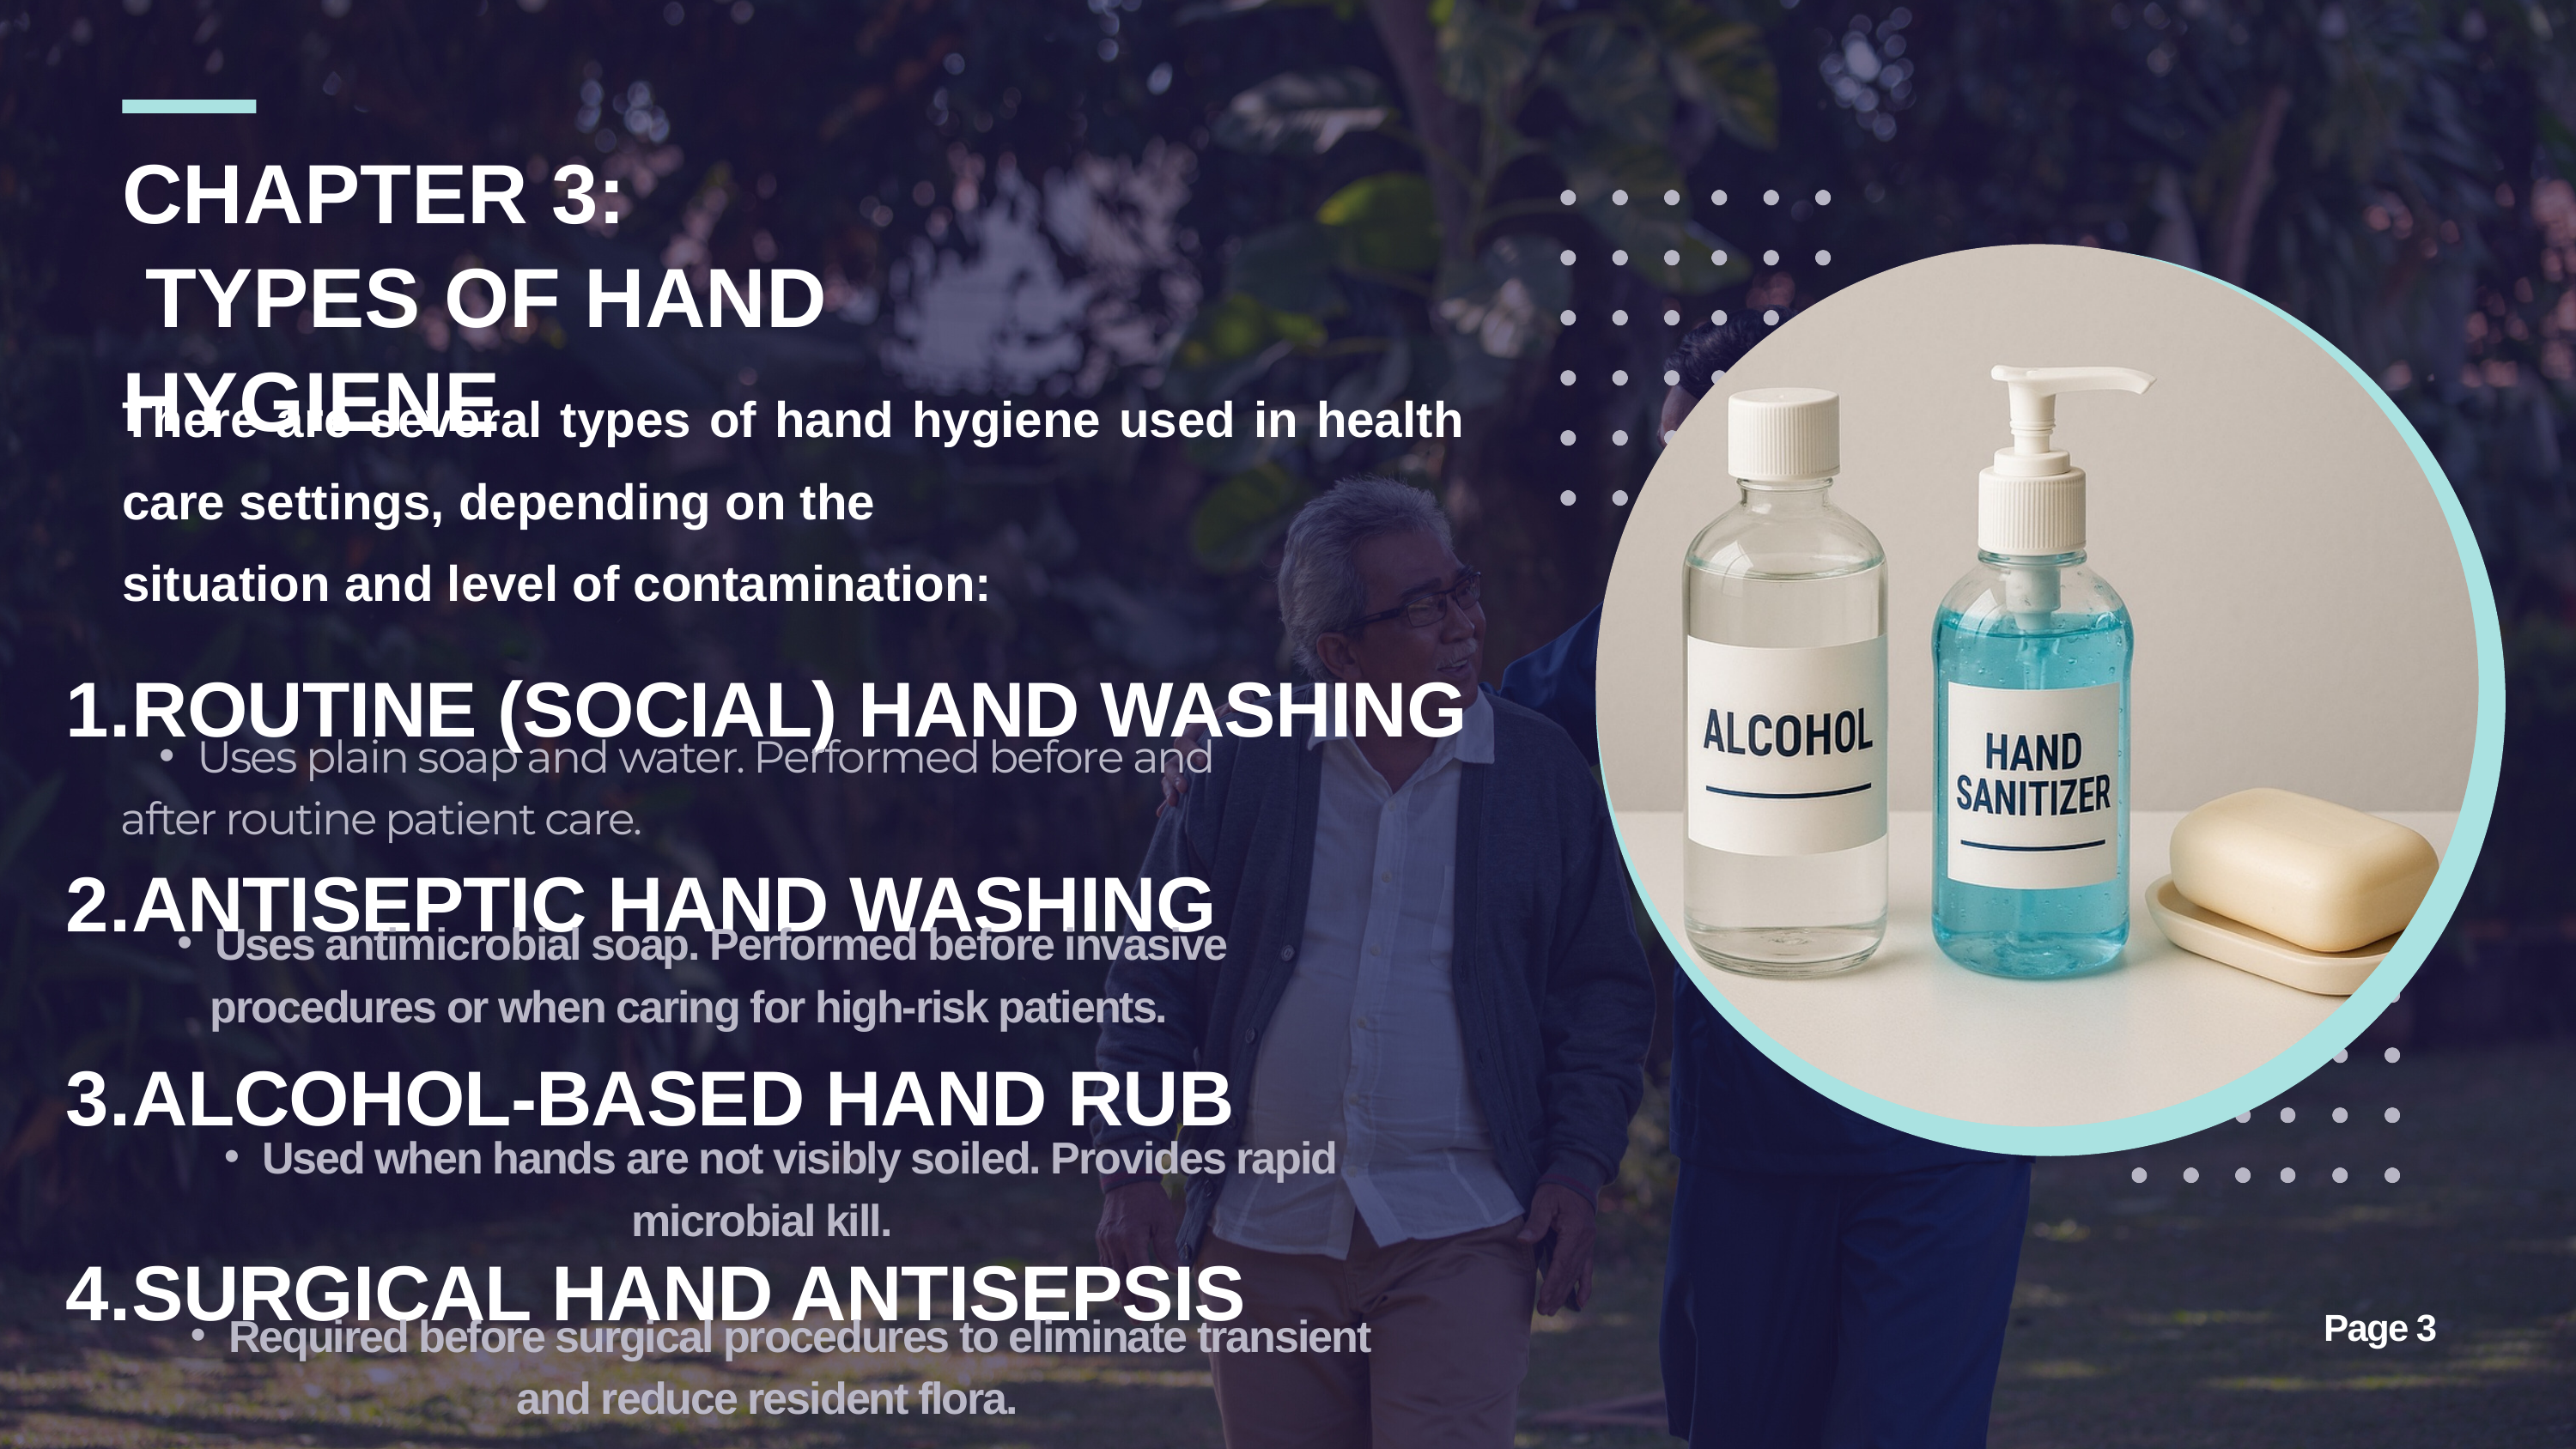

CHAPTER 3:
 TYPES OF HAND HYGIENE

There are several types of hand hygiene used in health care settings, depending on the
situation and level of contamination:

ROUTINE (SOCIAL) HAND WASHING
ANTISEPTIC HAND WASHING
ALCOHOL-BASED HAND RUB
SURGICAL HAND ANTISEPSIS
Uses plain soap and water. Performed before and
after routine patient care.

Uses antimicrobial soap. Performed before invasive
procedures or when caring for high-risk patients.
Used when hands are not visibly soiled. Provides rapid
microbial kill.
Page 3
Required before surgical procedures to eliminate transient
and reduce resident flora.